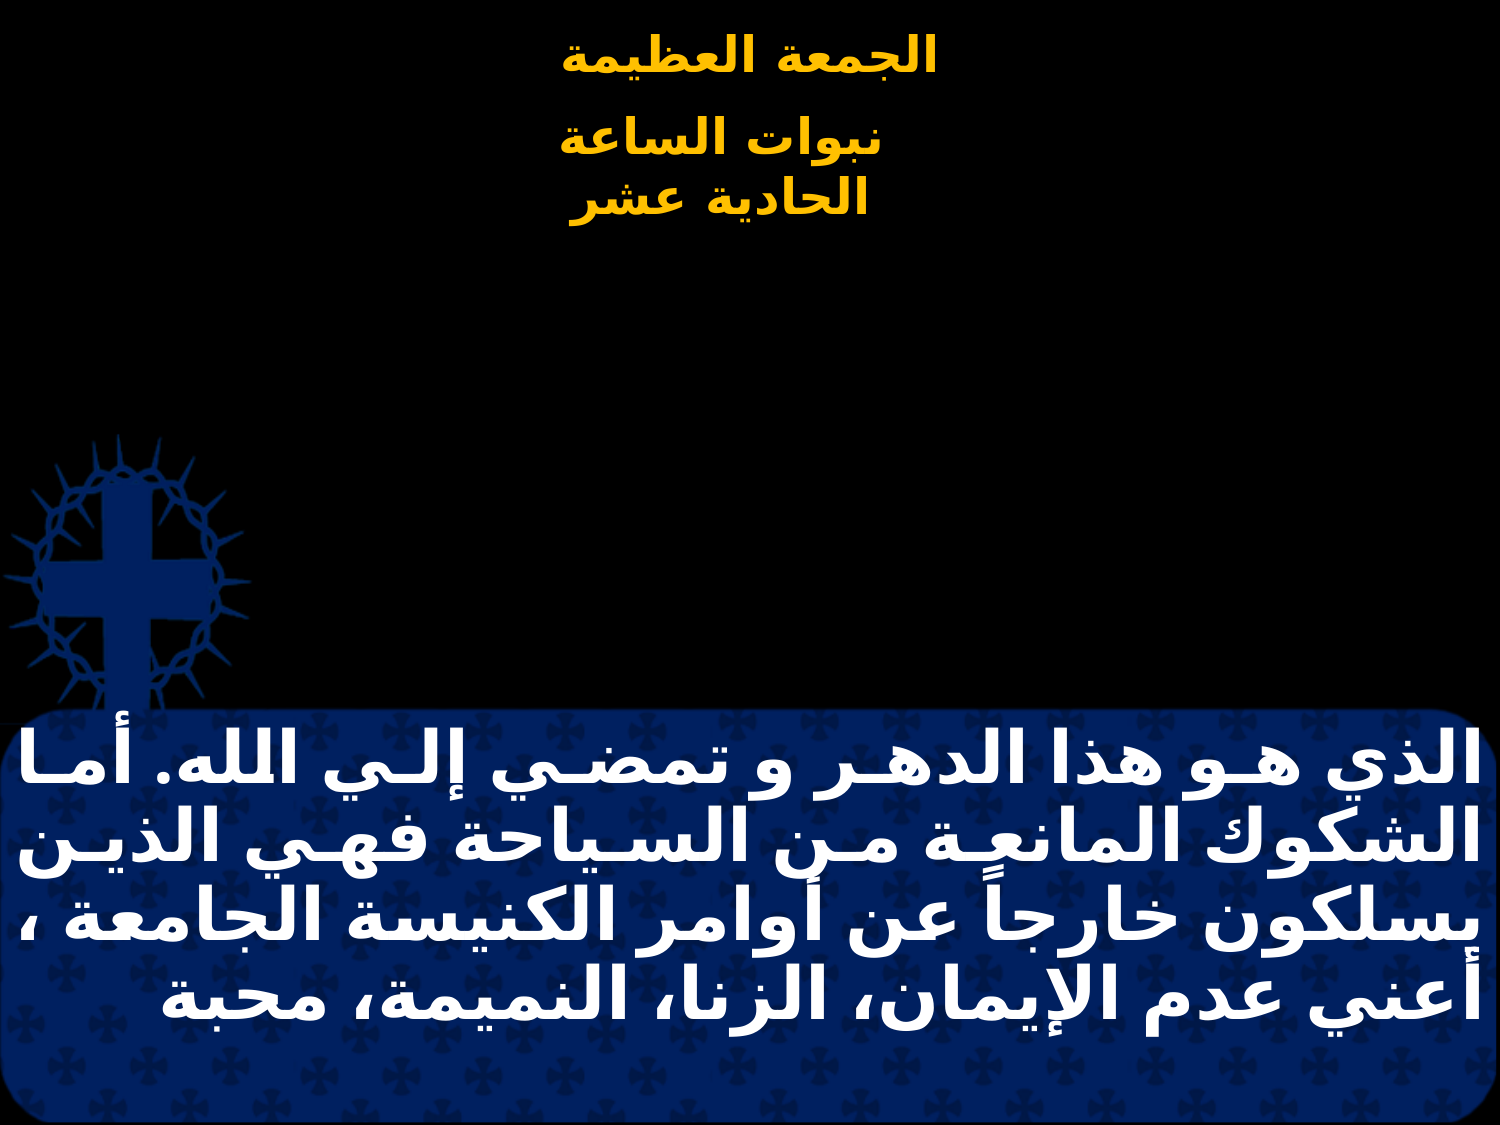

# الذي هو هذا الدهر و تمضي إلي الله. أما الشكوك المانعة من السياحة فهي الذين يسلكون خارجاً عن أوامر الكنيسة الجامعة ، أعني عدم الإيمان، الزنا، النميمة، محبة